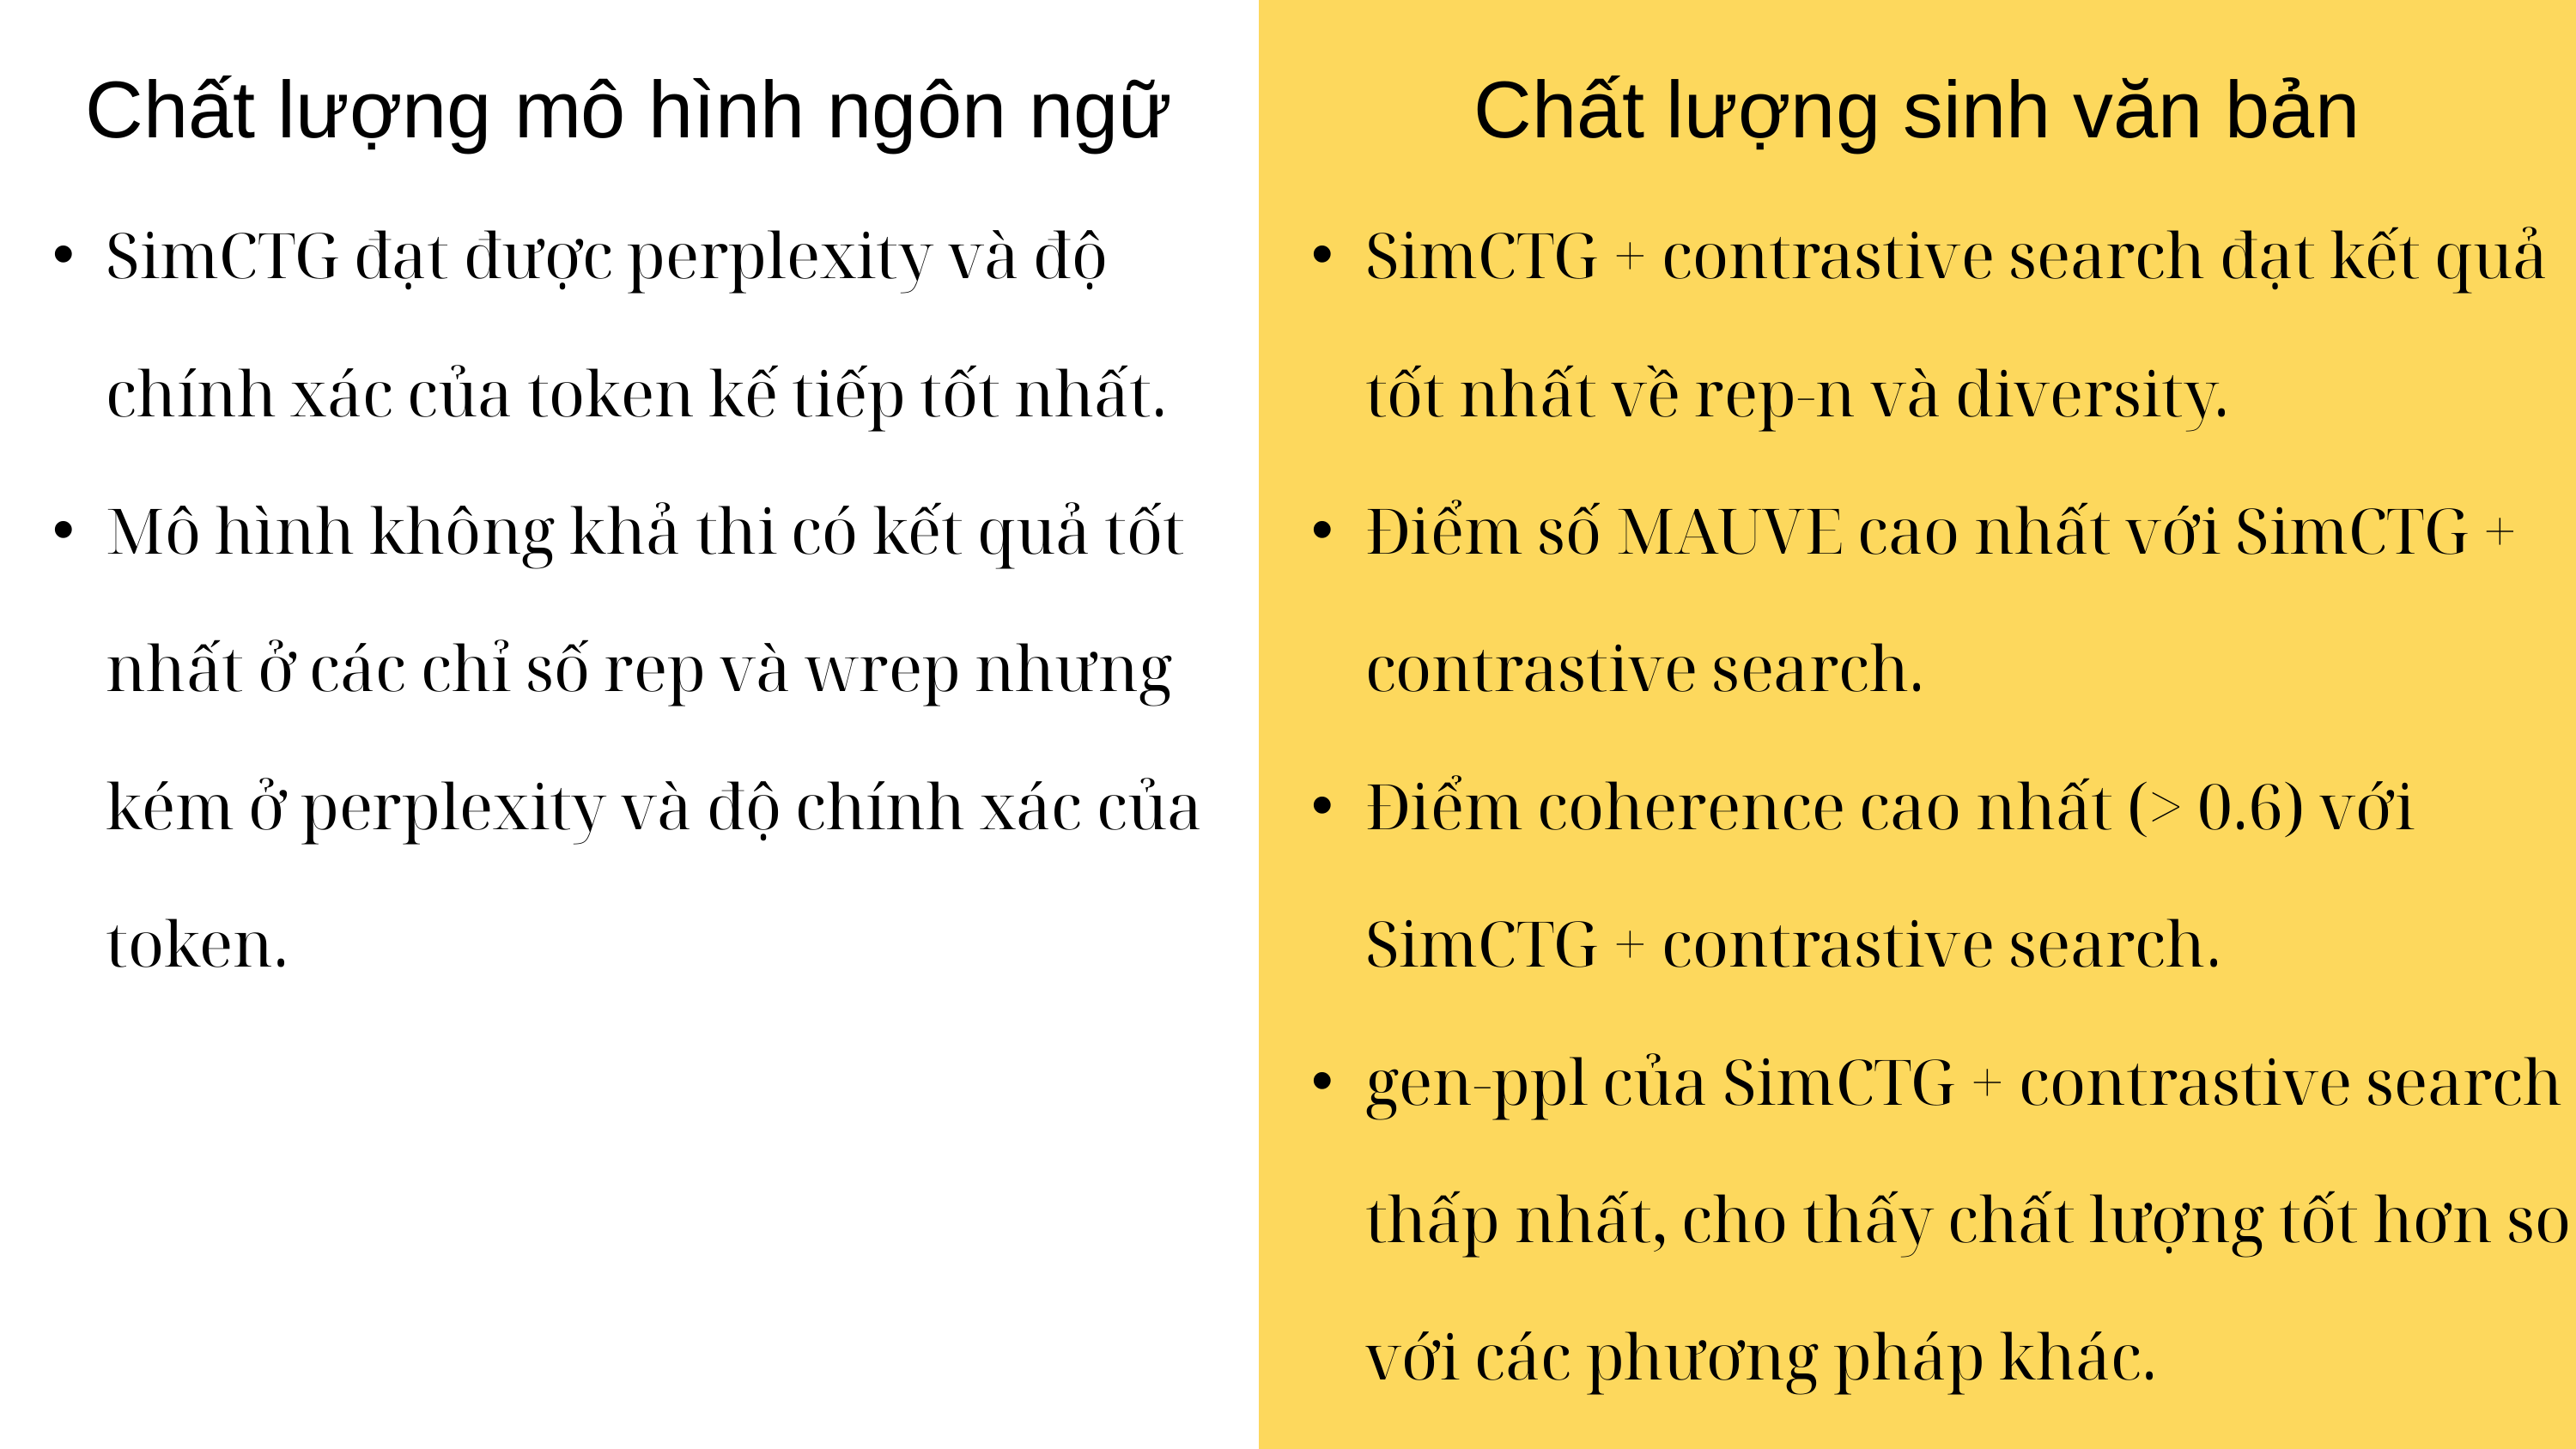

Chất lượng mô hình ngôn ngữ
SimCTG đạt được perplexity và độ chính xác của token kế tiếp tốt nhất.
Mô hình không khả thi có kết quả tốt nhất ở các chỉ số rep và wrep nhưng kém ở perplexity và độ chính xác của token.
Chất lượng sinh văn bản
SimCTG + contrastive search đạt kết quả tốt nhất về rep-n và diversity.
Điểm số MAUVE cao nhất với SimCTG + contrastive search.
Điểm coherence cao nhất (> 0.6) với SimCTG + contrastive search.
gen-ppl của SimCTG + contrastive search thấp nhất, cho thấy chất lượng tốt hơn so với các phương pháp khác.